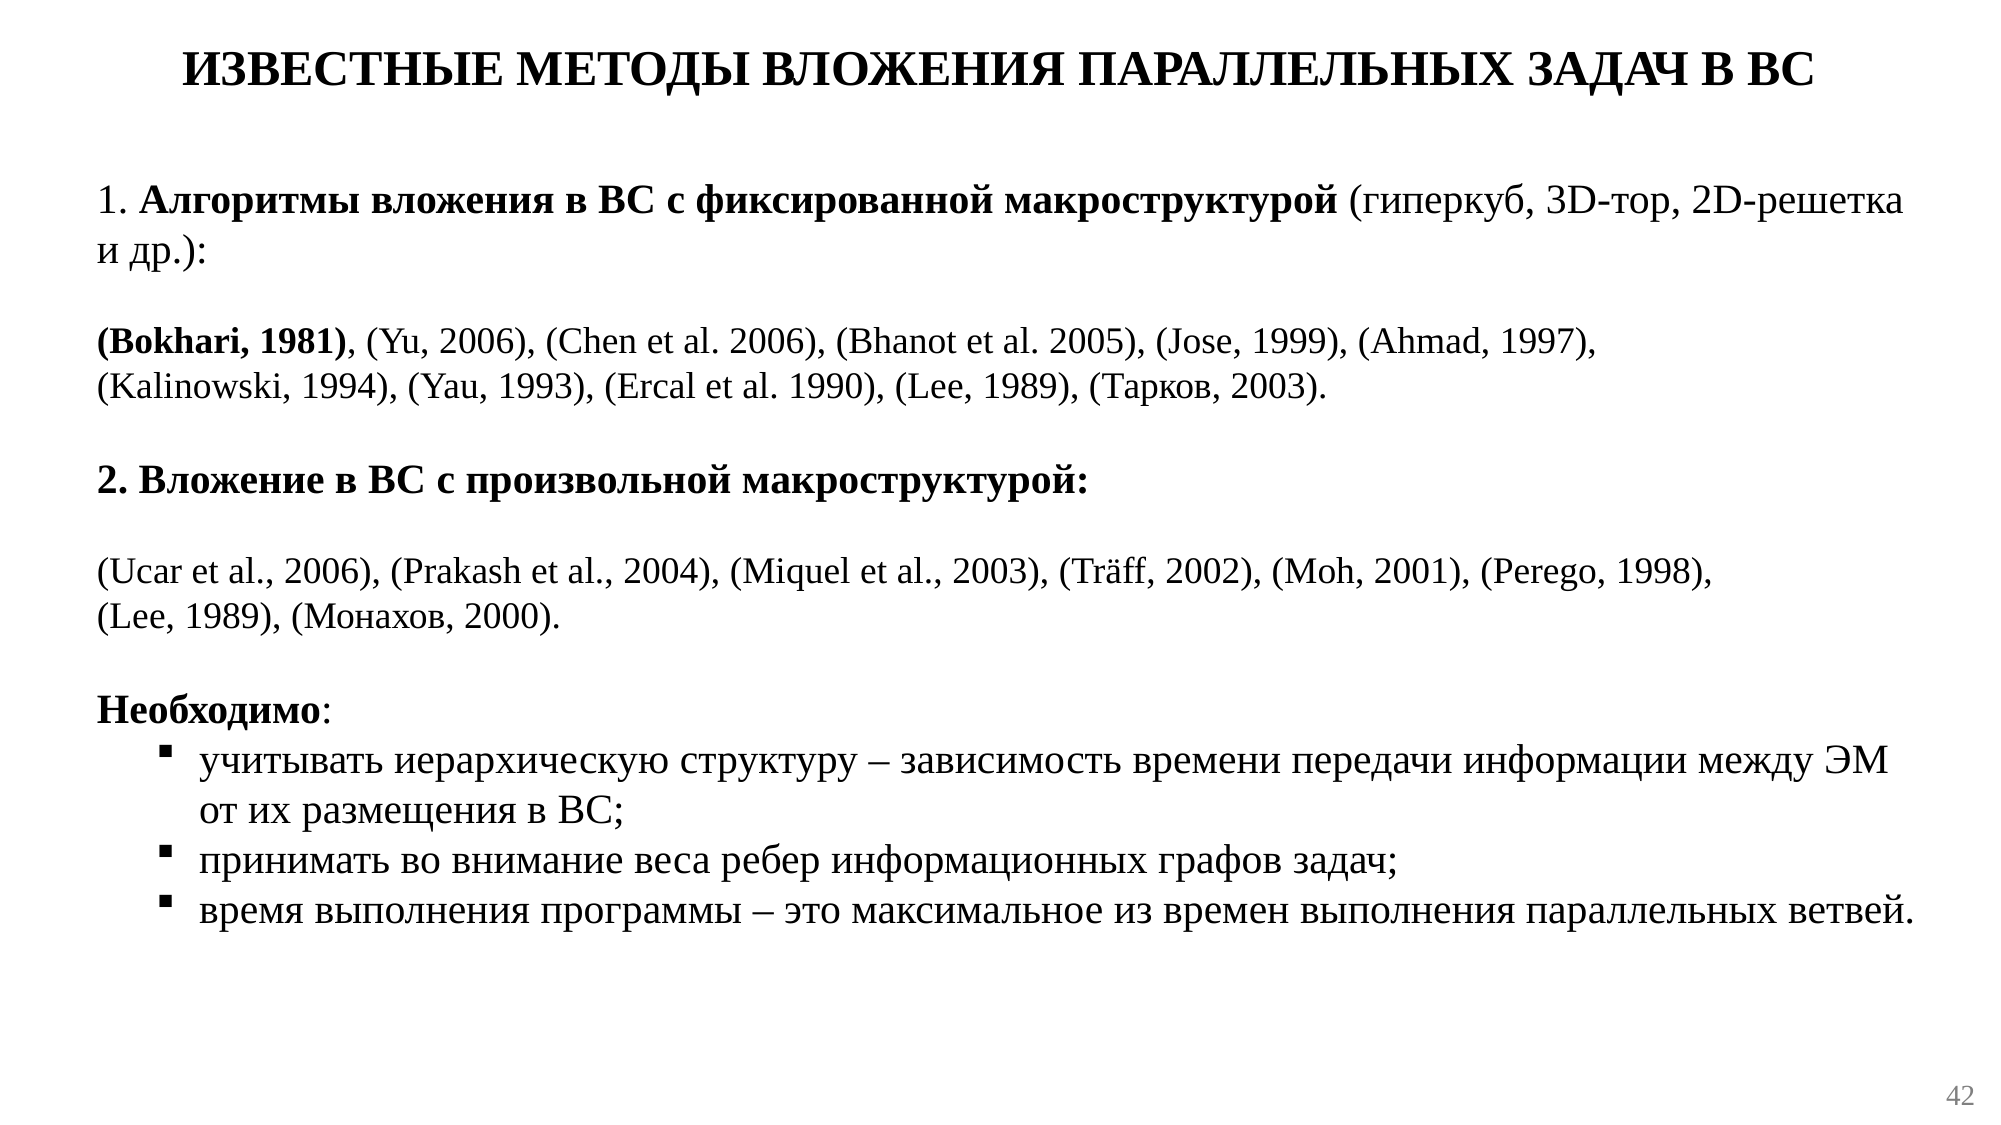

ИЗВЕСТНЫЕ МЕТОДЫ ВЛОЖЕНИЯ ПАРАЛЛЕЛЬНЫХ ЗАДАЧ В ВС
1. Алгоритмы вложения в ВС с фиксированной макроструктурой (гиперкуб, 3D-тор, 2D-решетка и др.):

(Bokhari, 1981), (Yu, 2006), (Chen et al. 2006), (Bhanot et al. 2005), (Jose, 1999), (Ahmad, 1997),
(Kalinowski, 1994), (Yau, 1993), (Ercal et al. 1990), (Lee, 1989), (Тарков, 2003).

2. Вложение в ВС с произвольной макроструктурой:

(Ucar et al., 2006), (Prakash et al., 2004), (Miquel et al., 2003), (Träff, 2002), (Moh, 2001), (Perego, 1998),
(Lee, 1989), (Монахов, 2000).

Необходимо:
учитывать иерархическую структуру – зависимость времени передачи информации между ЭМ от их размещения в ВС;
принимать во внимание веса ребер информационных графов задач;
время выполнения программы – это максимальное из времен выполнения параллельных ветвей.
42